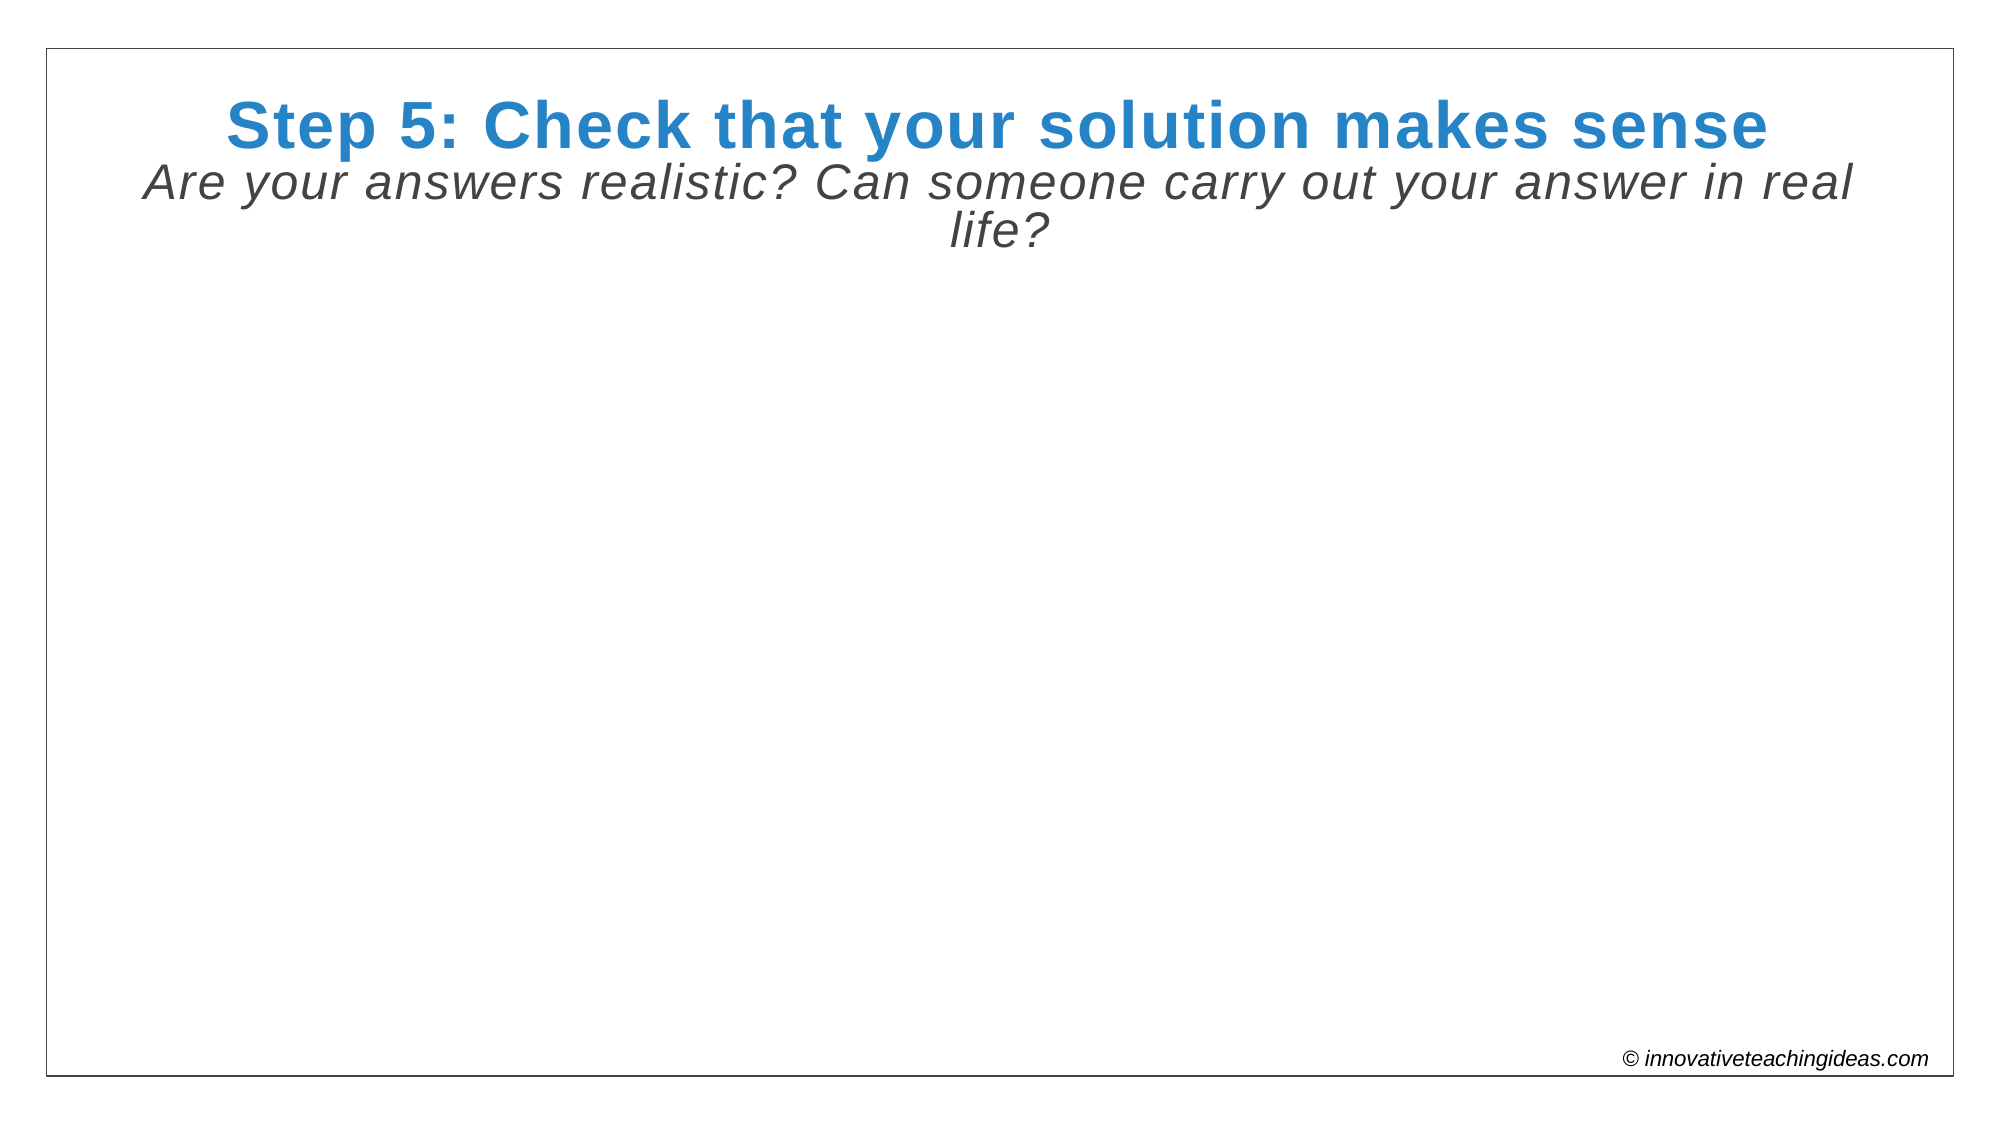

# Step 5: Check that your solution makes sense Are your answers realistic? Can someone carry out your answer in real life?

 © innovativeteachingideas.com